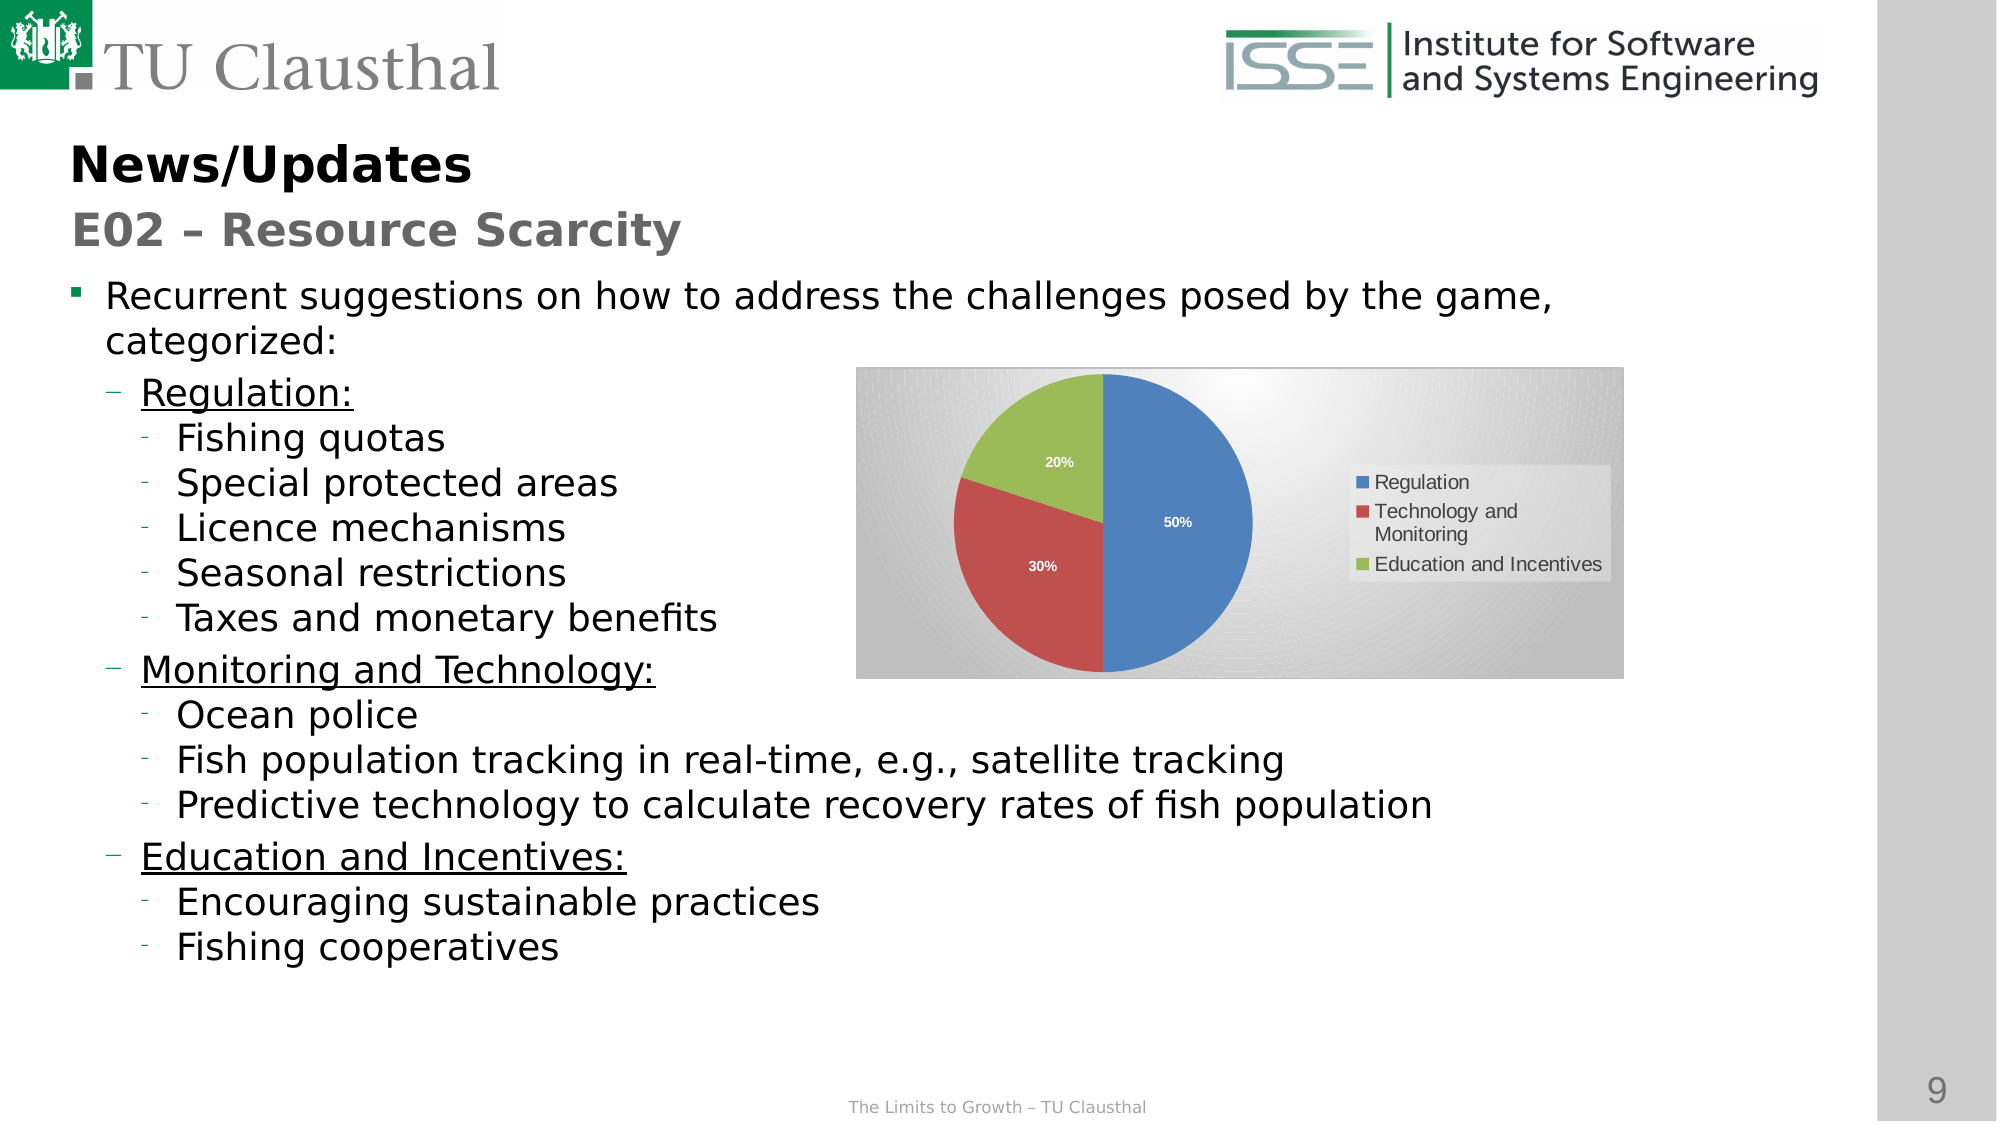

News/Updates
E02 – Resource Scarcity
Recurrent suggestions on how to address the challenges posed by the game,  categorized:
Regulation:
Fishing quotas
Special protected areas
Licence mechanisms
Seasonal restrictions
Taxes and monetary benefits
Monitoring and Technology:
Ocean police
Fish population tracking in real-time, e.g., satellite tracking
Predictive technology to calculate recovery rates of fish population
Education and Incentives:
Encouraging sustainable practices
Fishing cooperatives

### Chart

| Category | Students' ideas |
|---|---|
| Regulation | 5.0 |
| Technology and Monitoring | 3.0 |
| Education and Incentives | 2.0 |